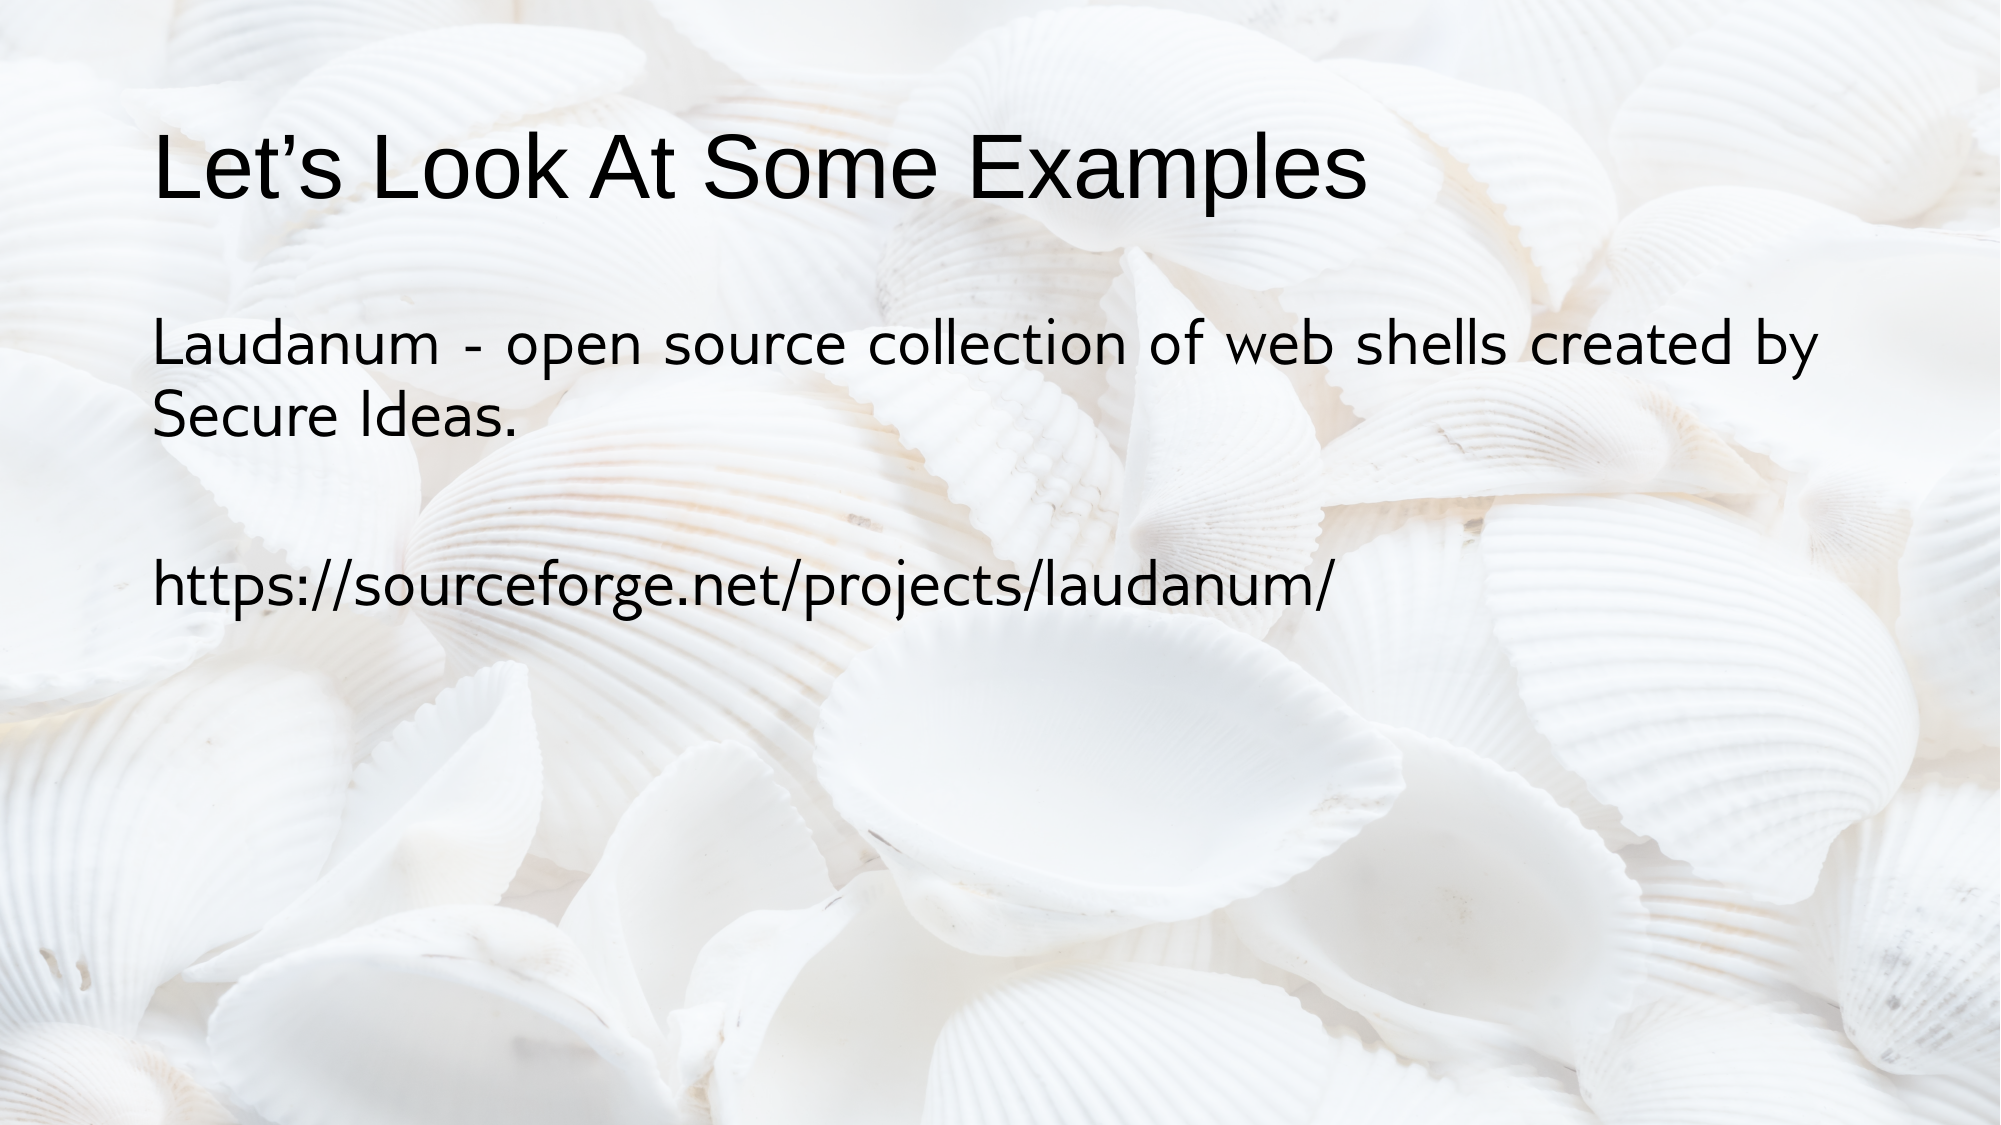

# Let’s Look At Some Examples
Laudanum - open source collection of web shells created by Secure Ideas.

https://sourceforge.net/projects/laudanum/